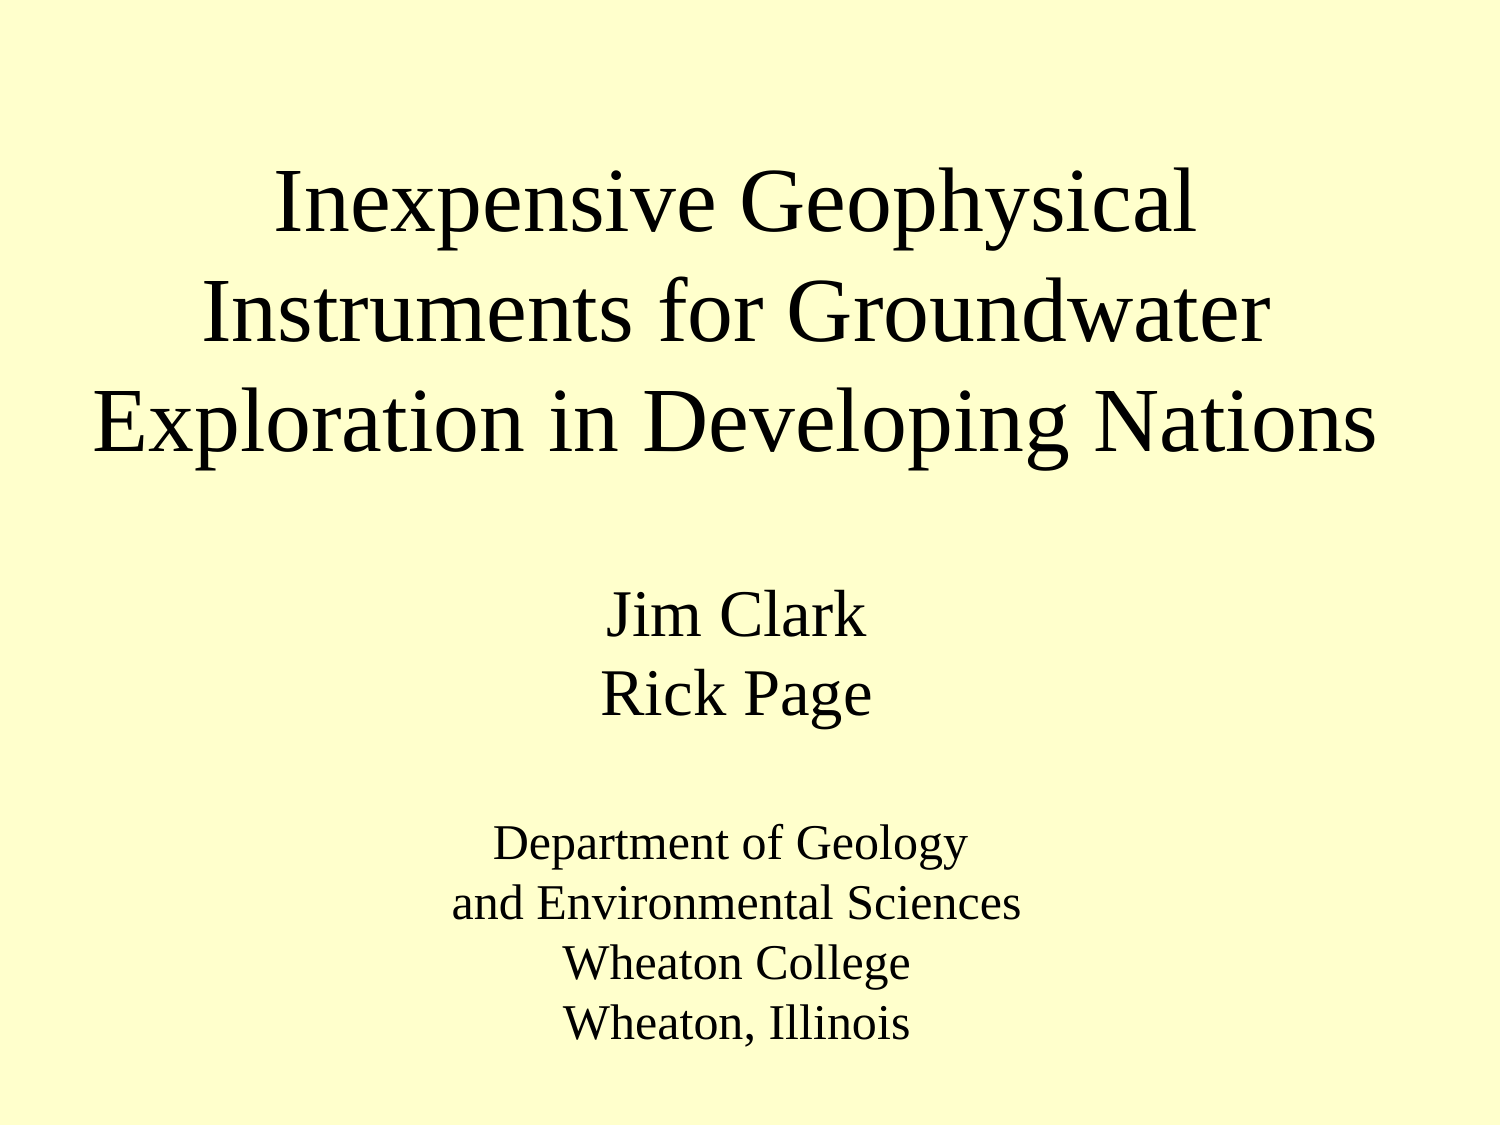

# Inexpensive Geophysical Instruments for Groundwater Exploration in Developing Nations Jim Clark Rick Page Department of Geology and Environmental Sciences Wheaton College Wheaton, Illinois